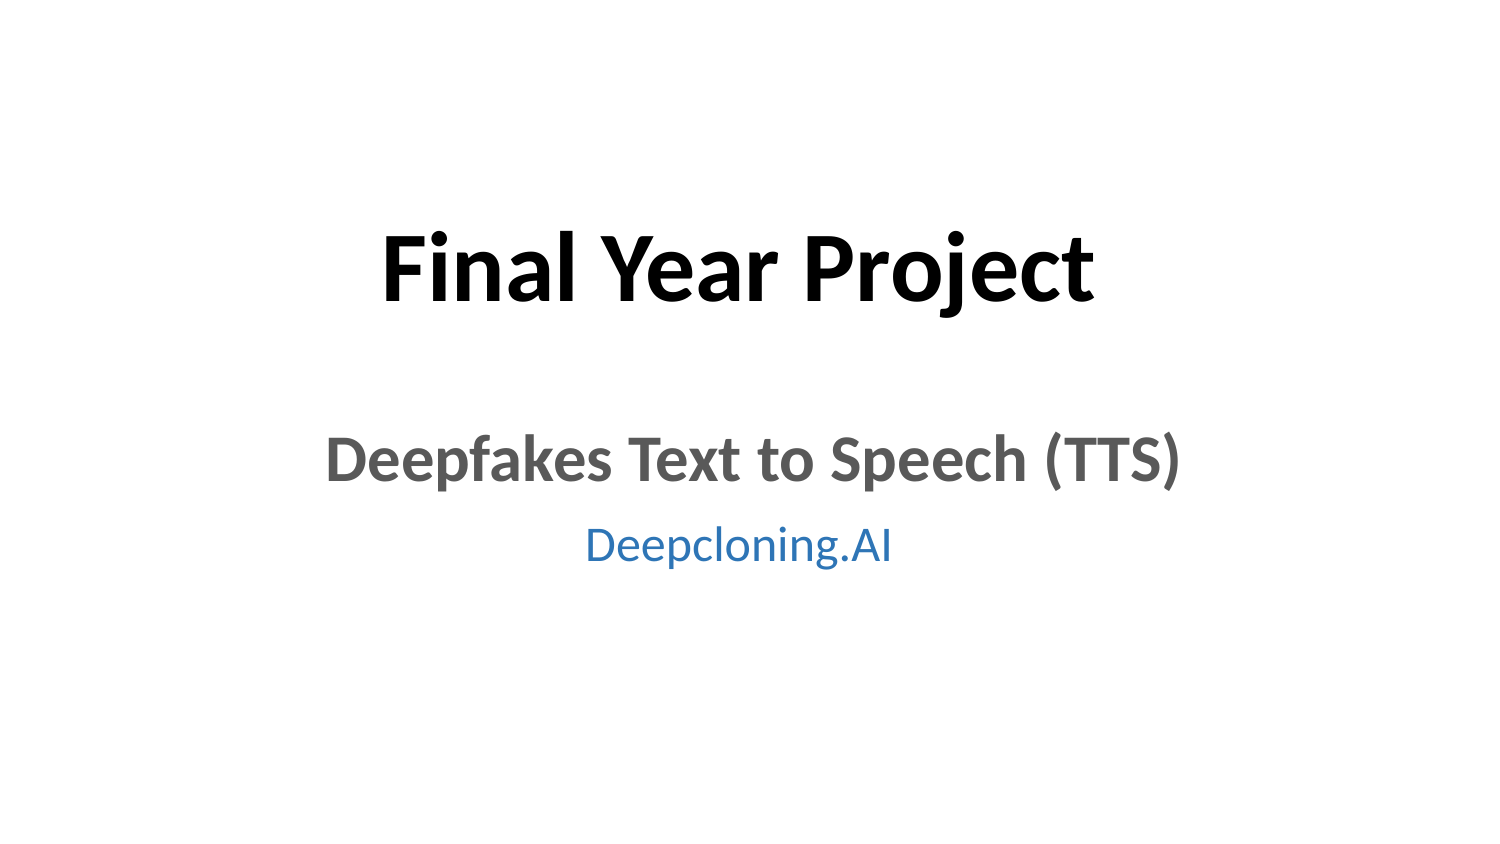

Final Year Project
Deepfakes Text to Speech (TTS)
Deepcloning.AI